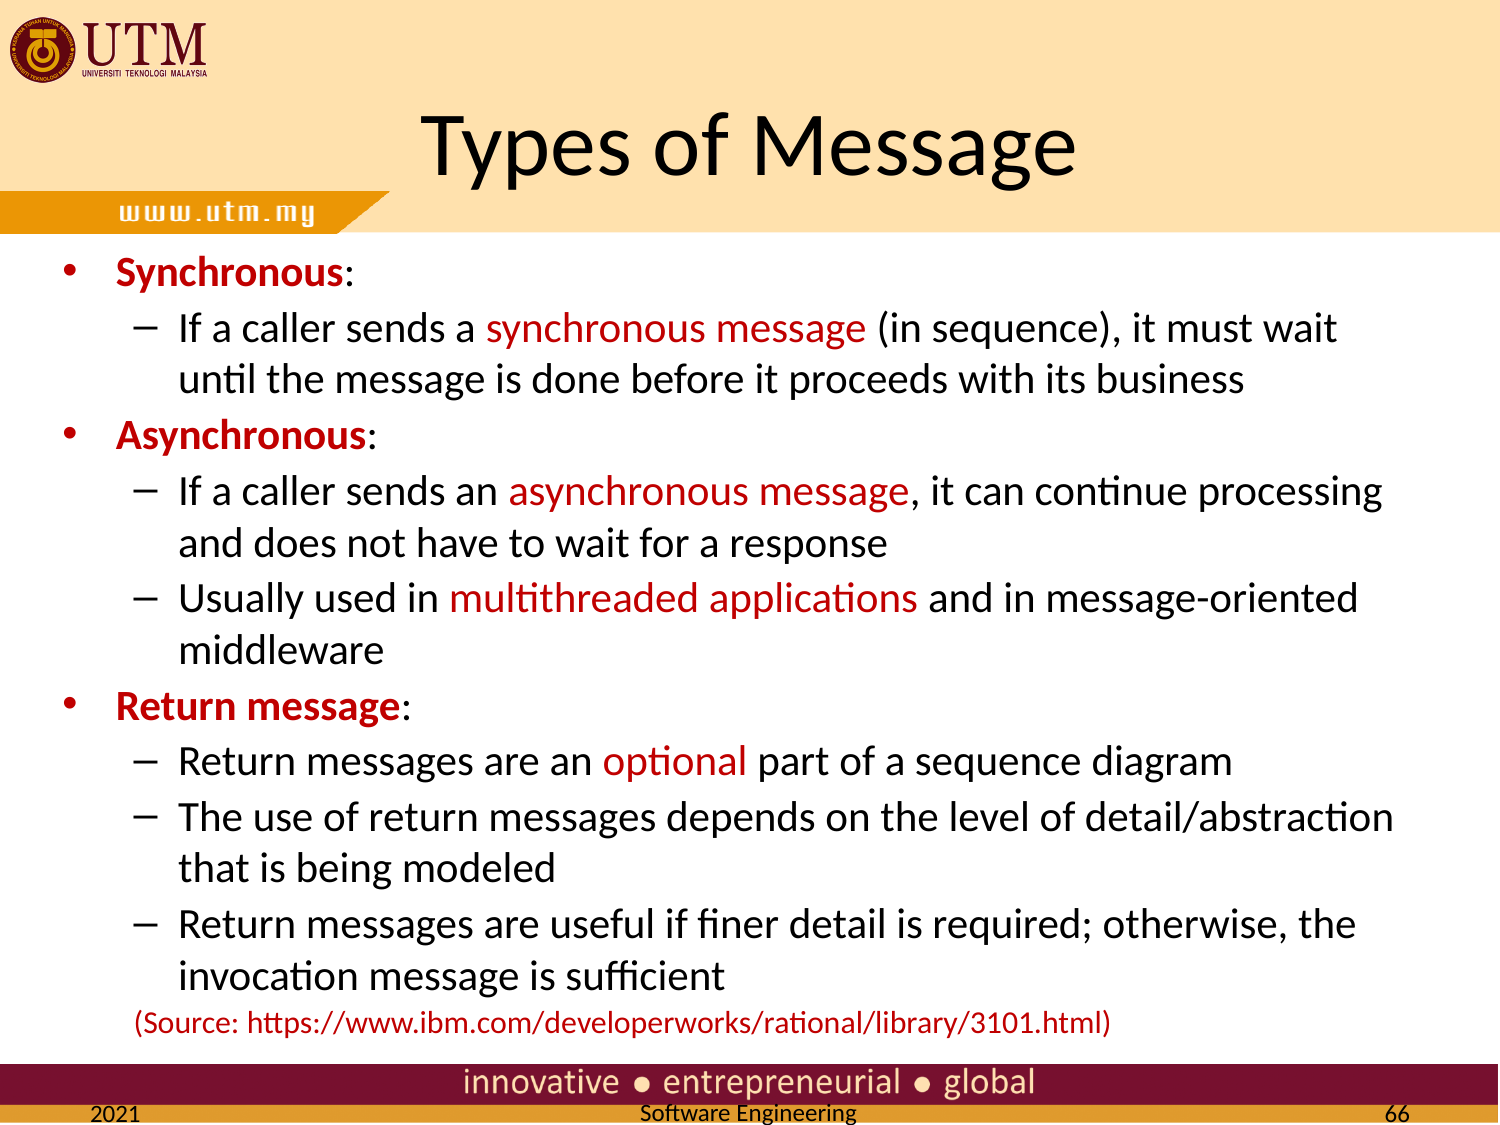

# Types of Message
Synchronous:
If a caller sends a synchronous message (in sequence), it must wait until the message is done before it proceeds with its business
Asynchronous:
If a caller sends an asynchronous message, it can continue processing and does not have to wait for a response
Usually used in multithreaded applications and in message-oriented middleware
Return message:
Return messages are an optional part of a sequence diagram
The use of return messages depends on the level of detail/abstraction that is being modeled
Return messages are useful if finer detail is required; otherwise, the invocation message is sufficient
(Source: https://www.ibm.com/developerworks/rational/library/3101.html)
2021
66
Software Engineering